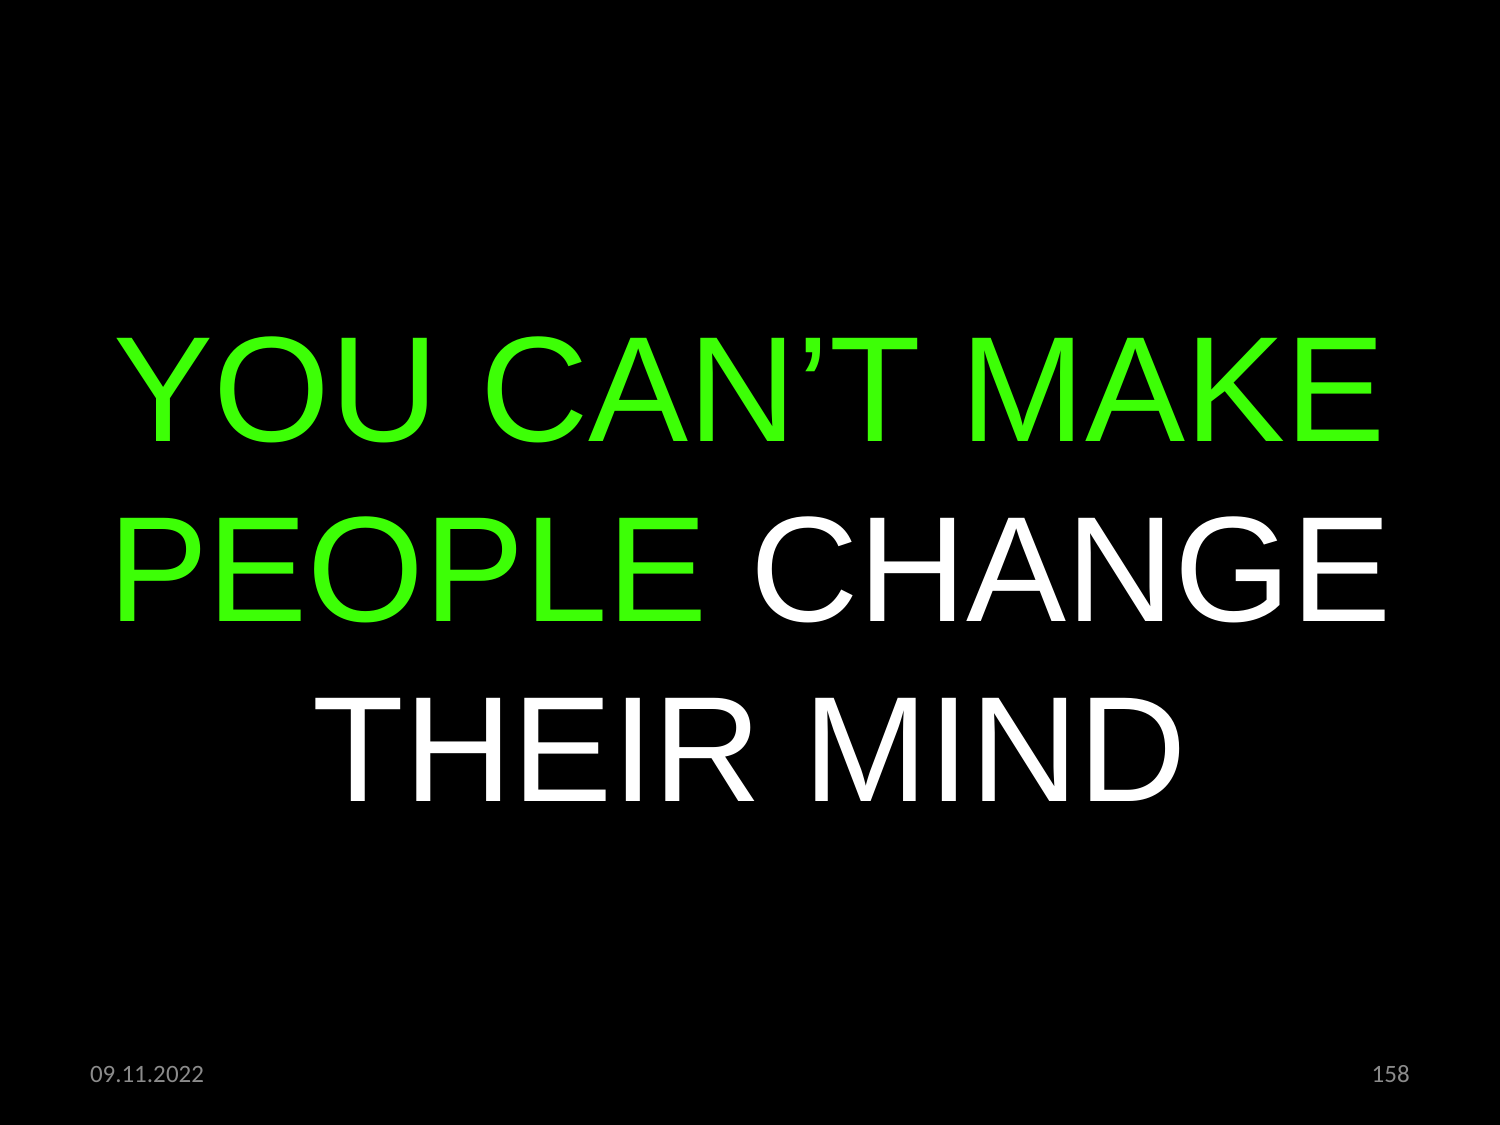

YOU CAN’T MAKE PEOPLE CHANGE THEIR MIND
09.11.2022
158